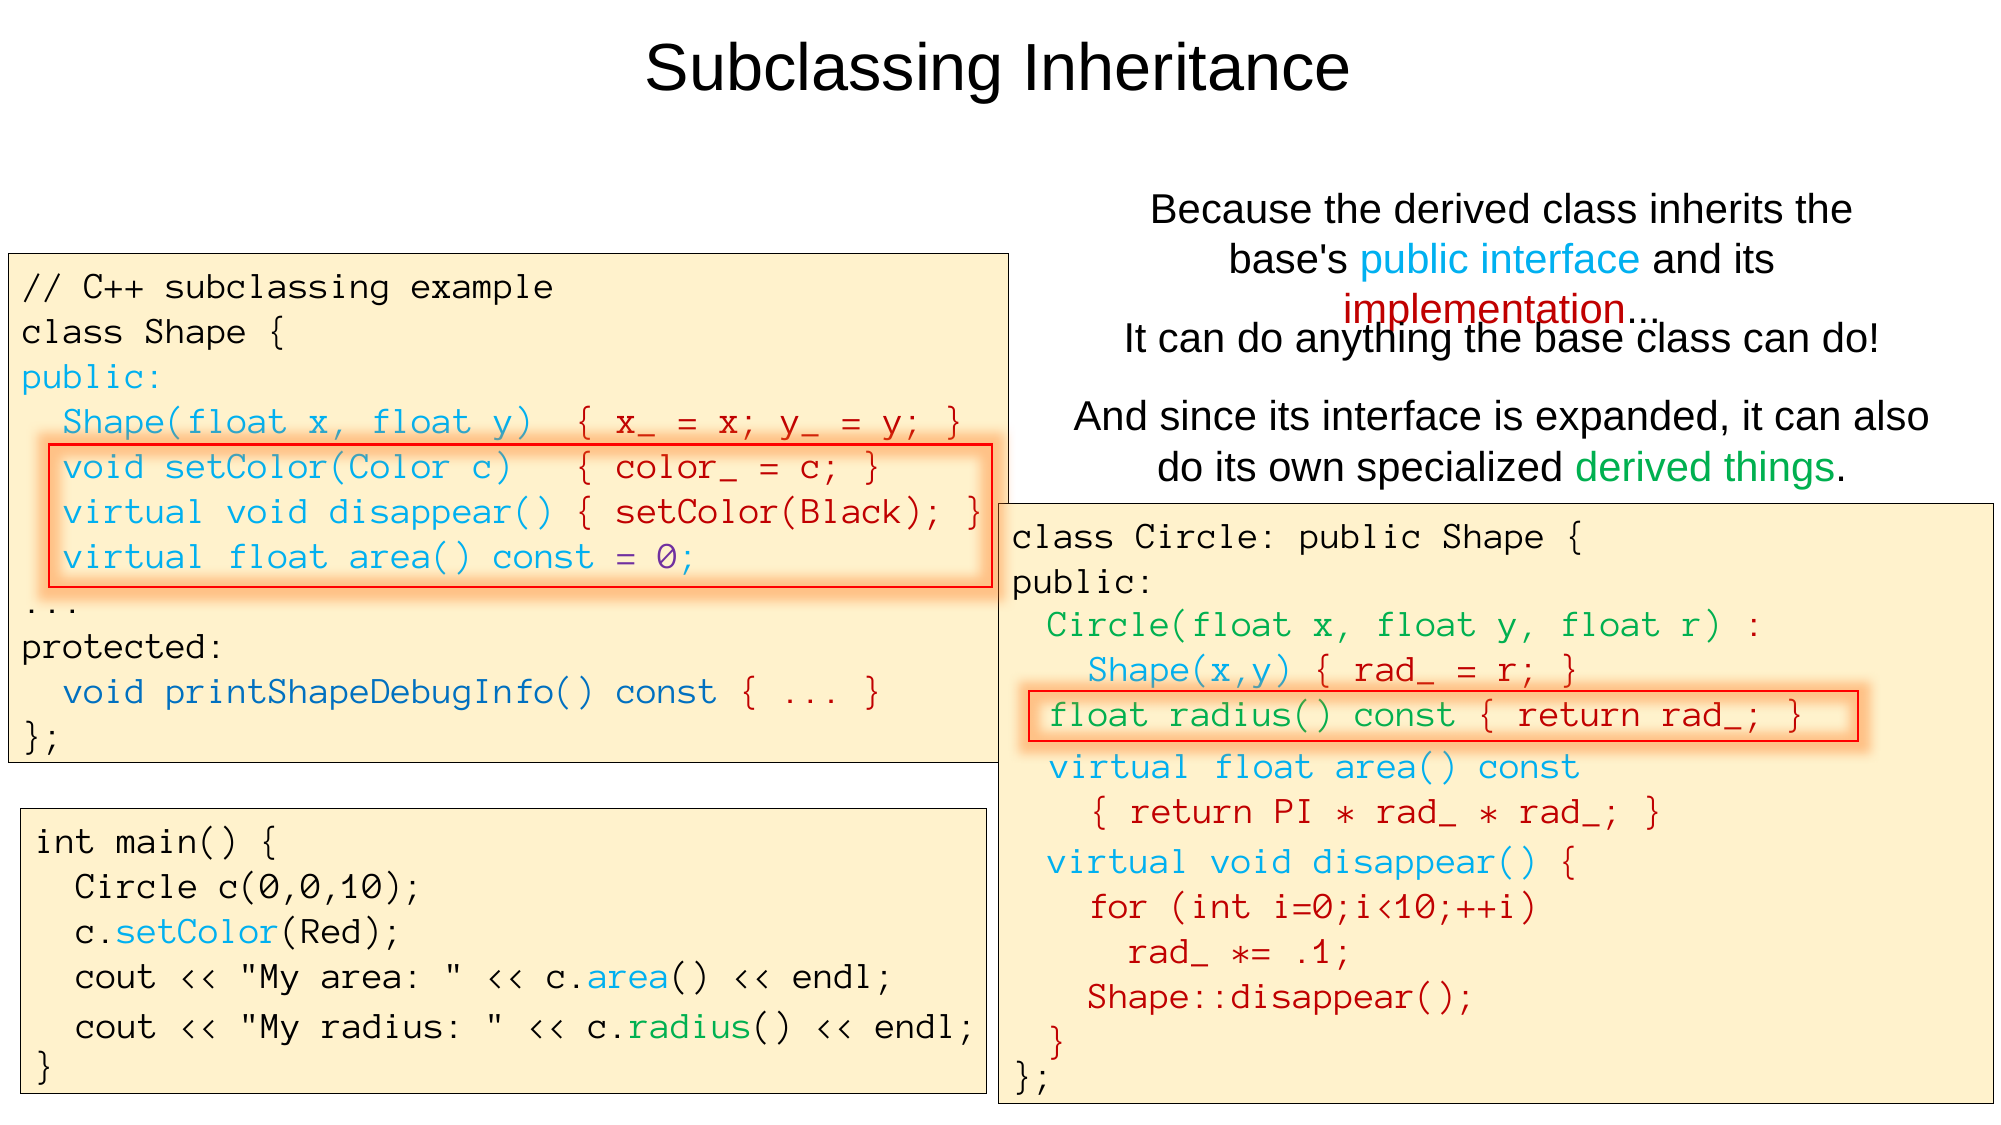

# Subclassing Inheritance
Because the derived class inherits the base's public interface and its implementation...
// C++ subclassing example
class Shape {
public:
  Shape(float x, float y)  { x_ = x; y_ = y; }
  void setColor(Color c)   { color_ = c; }
  virtual void disappear() { setColor(Black); }
  virtual float area() const = 0;
...
protected:
  void printShapeDebugInfo() const { ... }
};
It can do anything the base class can do!
And since its interface is expanded, it can also do its own specialized derived things.

class Circle: public Shape {
public:

};
  Circle(float x, float y, float r) :
    Shape(x,y) { rad_ = r; }
  float radius() const { return rad_; }

  virtual float area() const
    { return PI * rad_ * rad_; }
int main() {
  Circle c(0,0,10);
  c.setColor(Red);
  cout << "My area: " << c.area() << endl;

}
  virtual void disappear() {
    for (int i=0;i<10;++i)
      rad_ *= .1;
    Shape::disappear();
  }
cout << "My radius: " << c.radius() << endl;